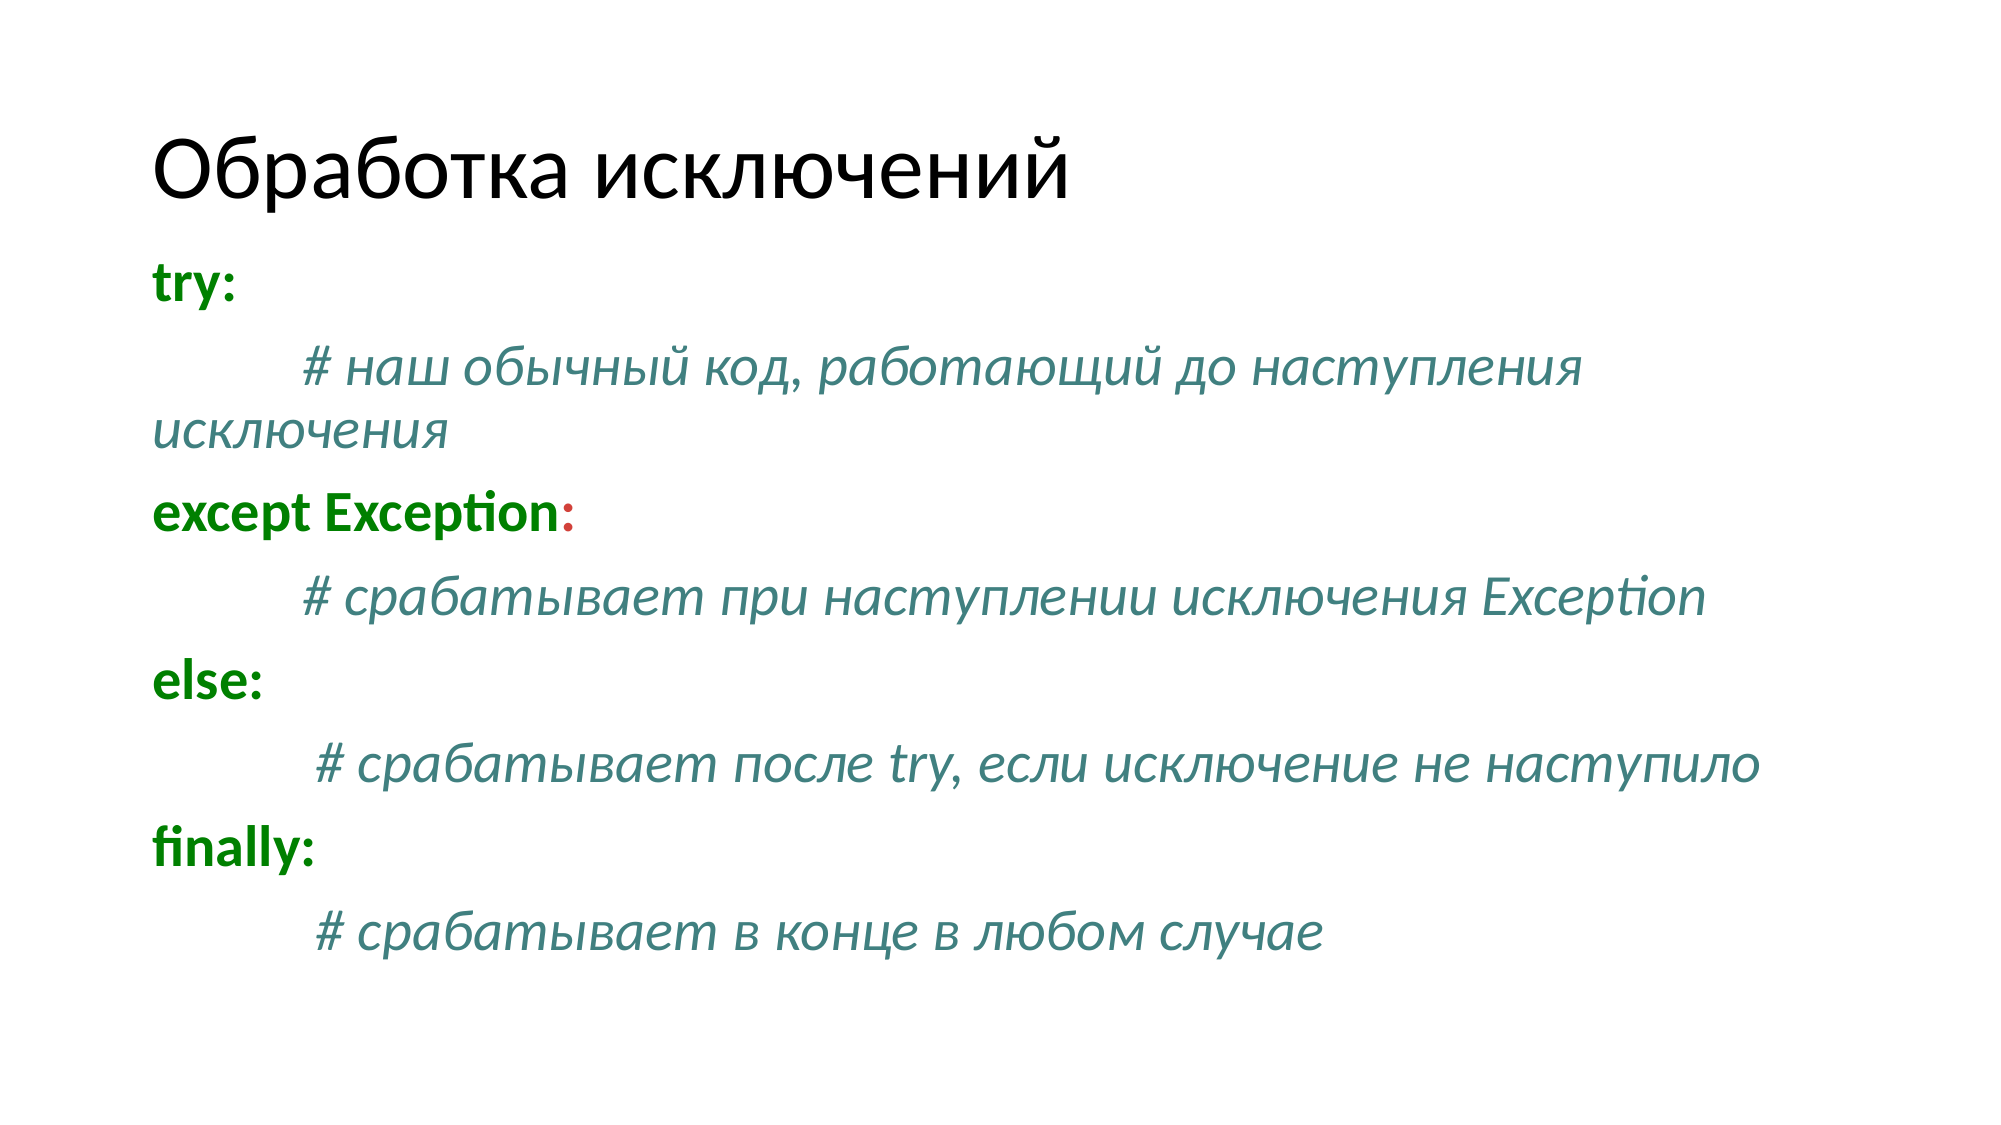

# Обработка исключений
try:
	# наш обычный код, работающий до наступления исключения
except Exception:
	# срабатывает при наступлении исключения Exception
else:
	 # срабатывает после try, если исключение не наступило
finally:
	 # срабатывает в конце в любом случае